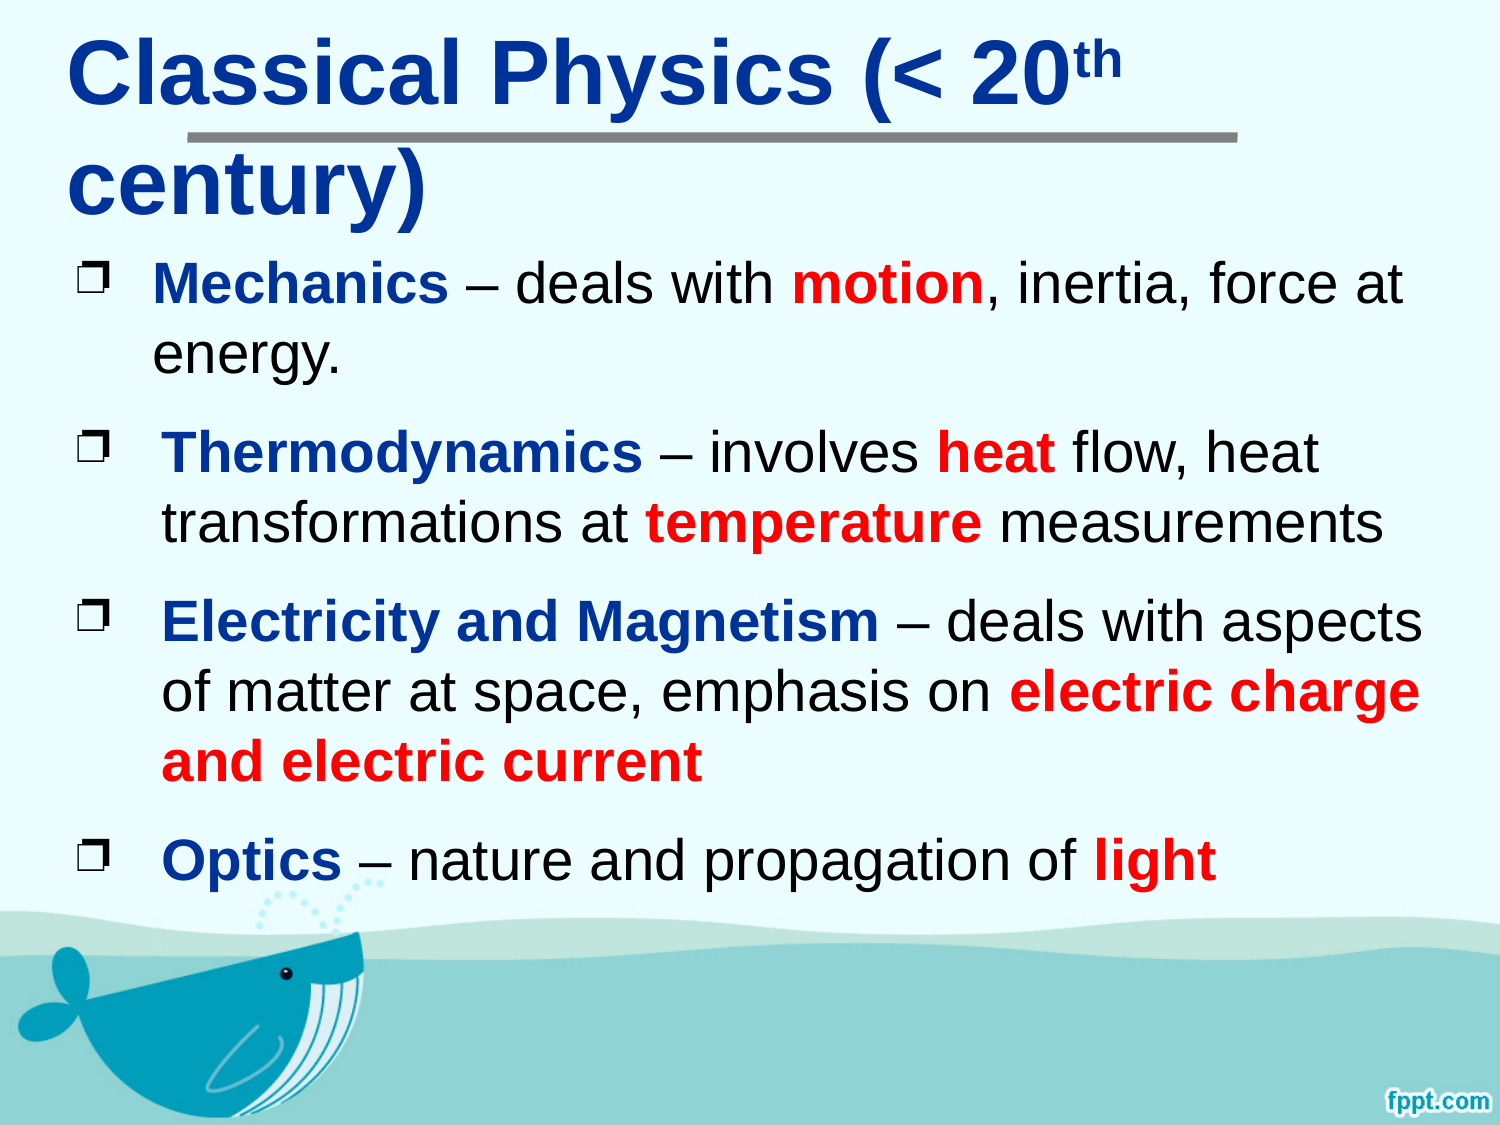

Classical Physics (< 20th century)

Mechanics – deals with motion, inertia, force at energy.
Thermodynamics – involves heat flow, heat transformations at temperature measurements
Electricity and Magnetism – deals with aspects of matter at space, emphasis on electric charge and electric current
Optics – nature and propagation of light